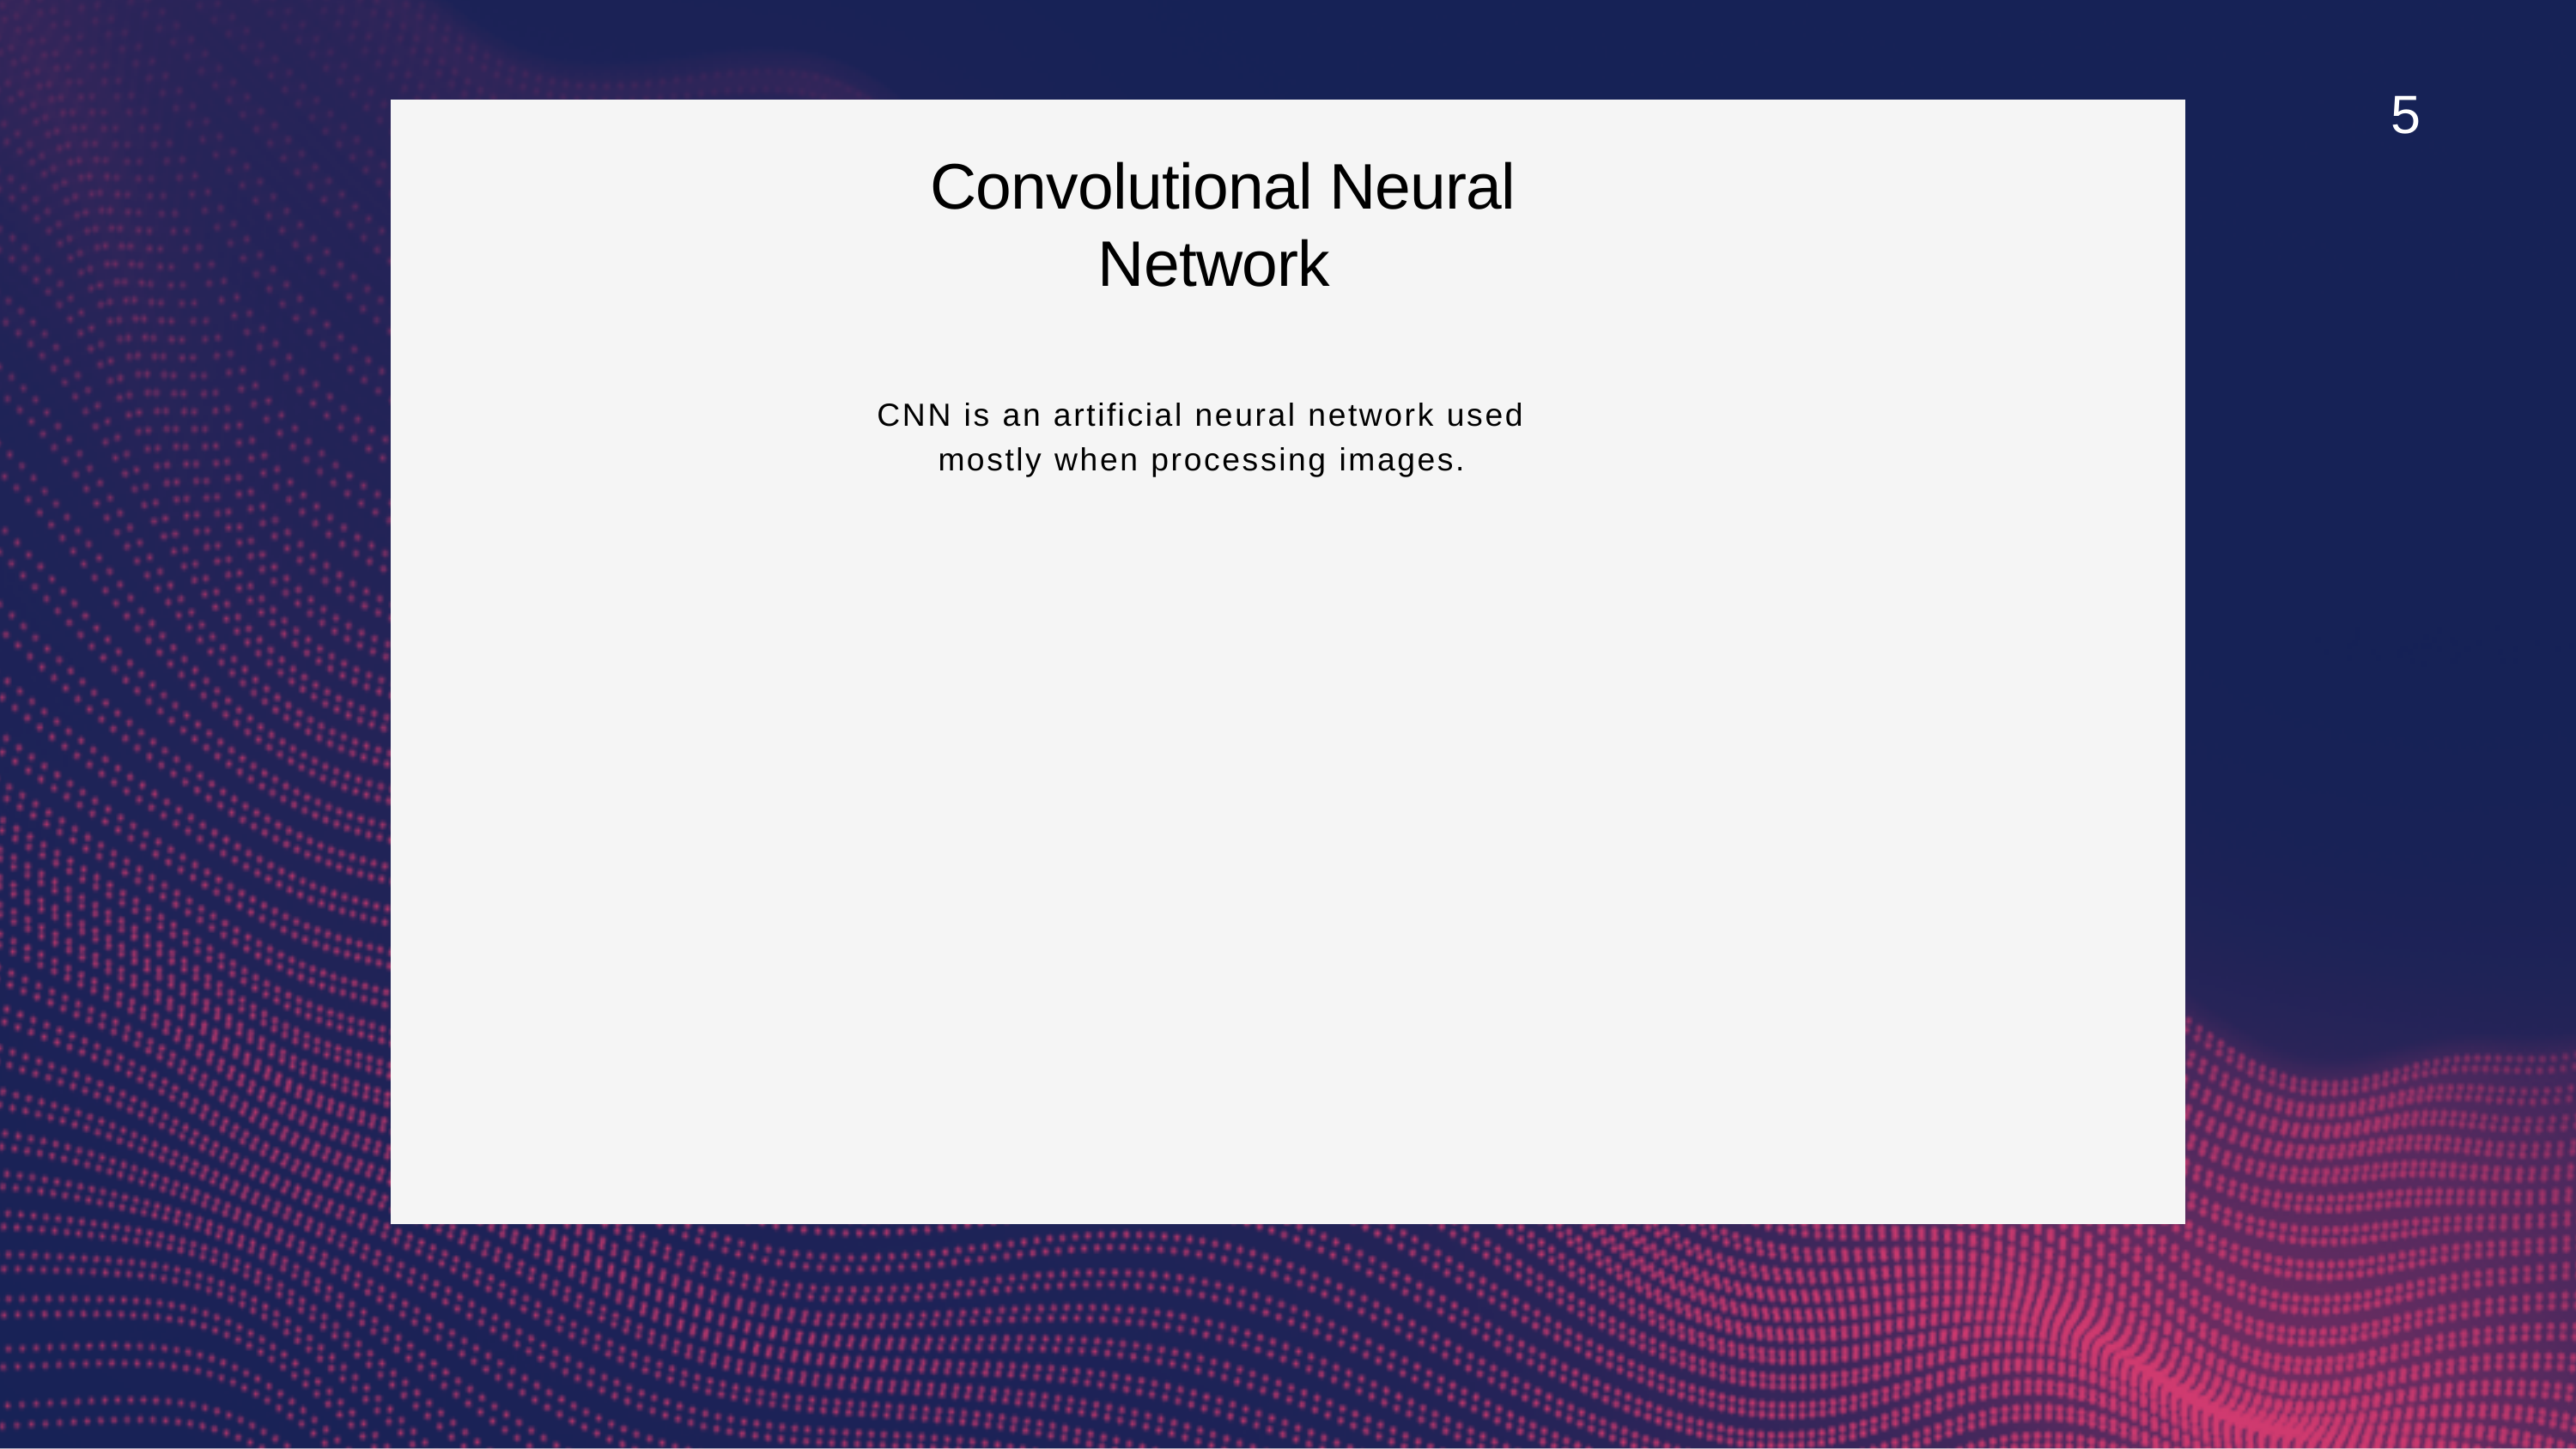

5

Convolutional Neural Network
CNN is an artificial neural network used mostly when processing images.